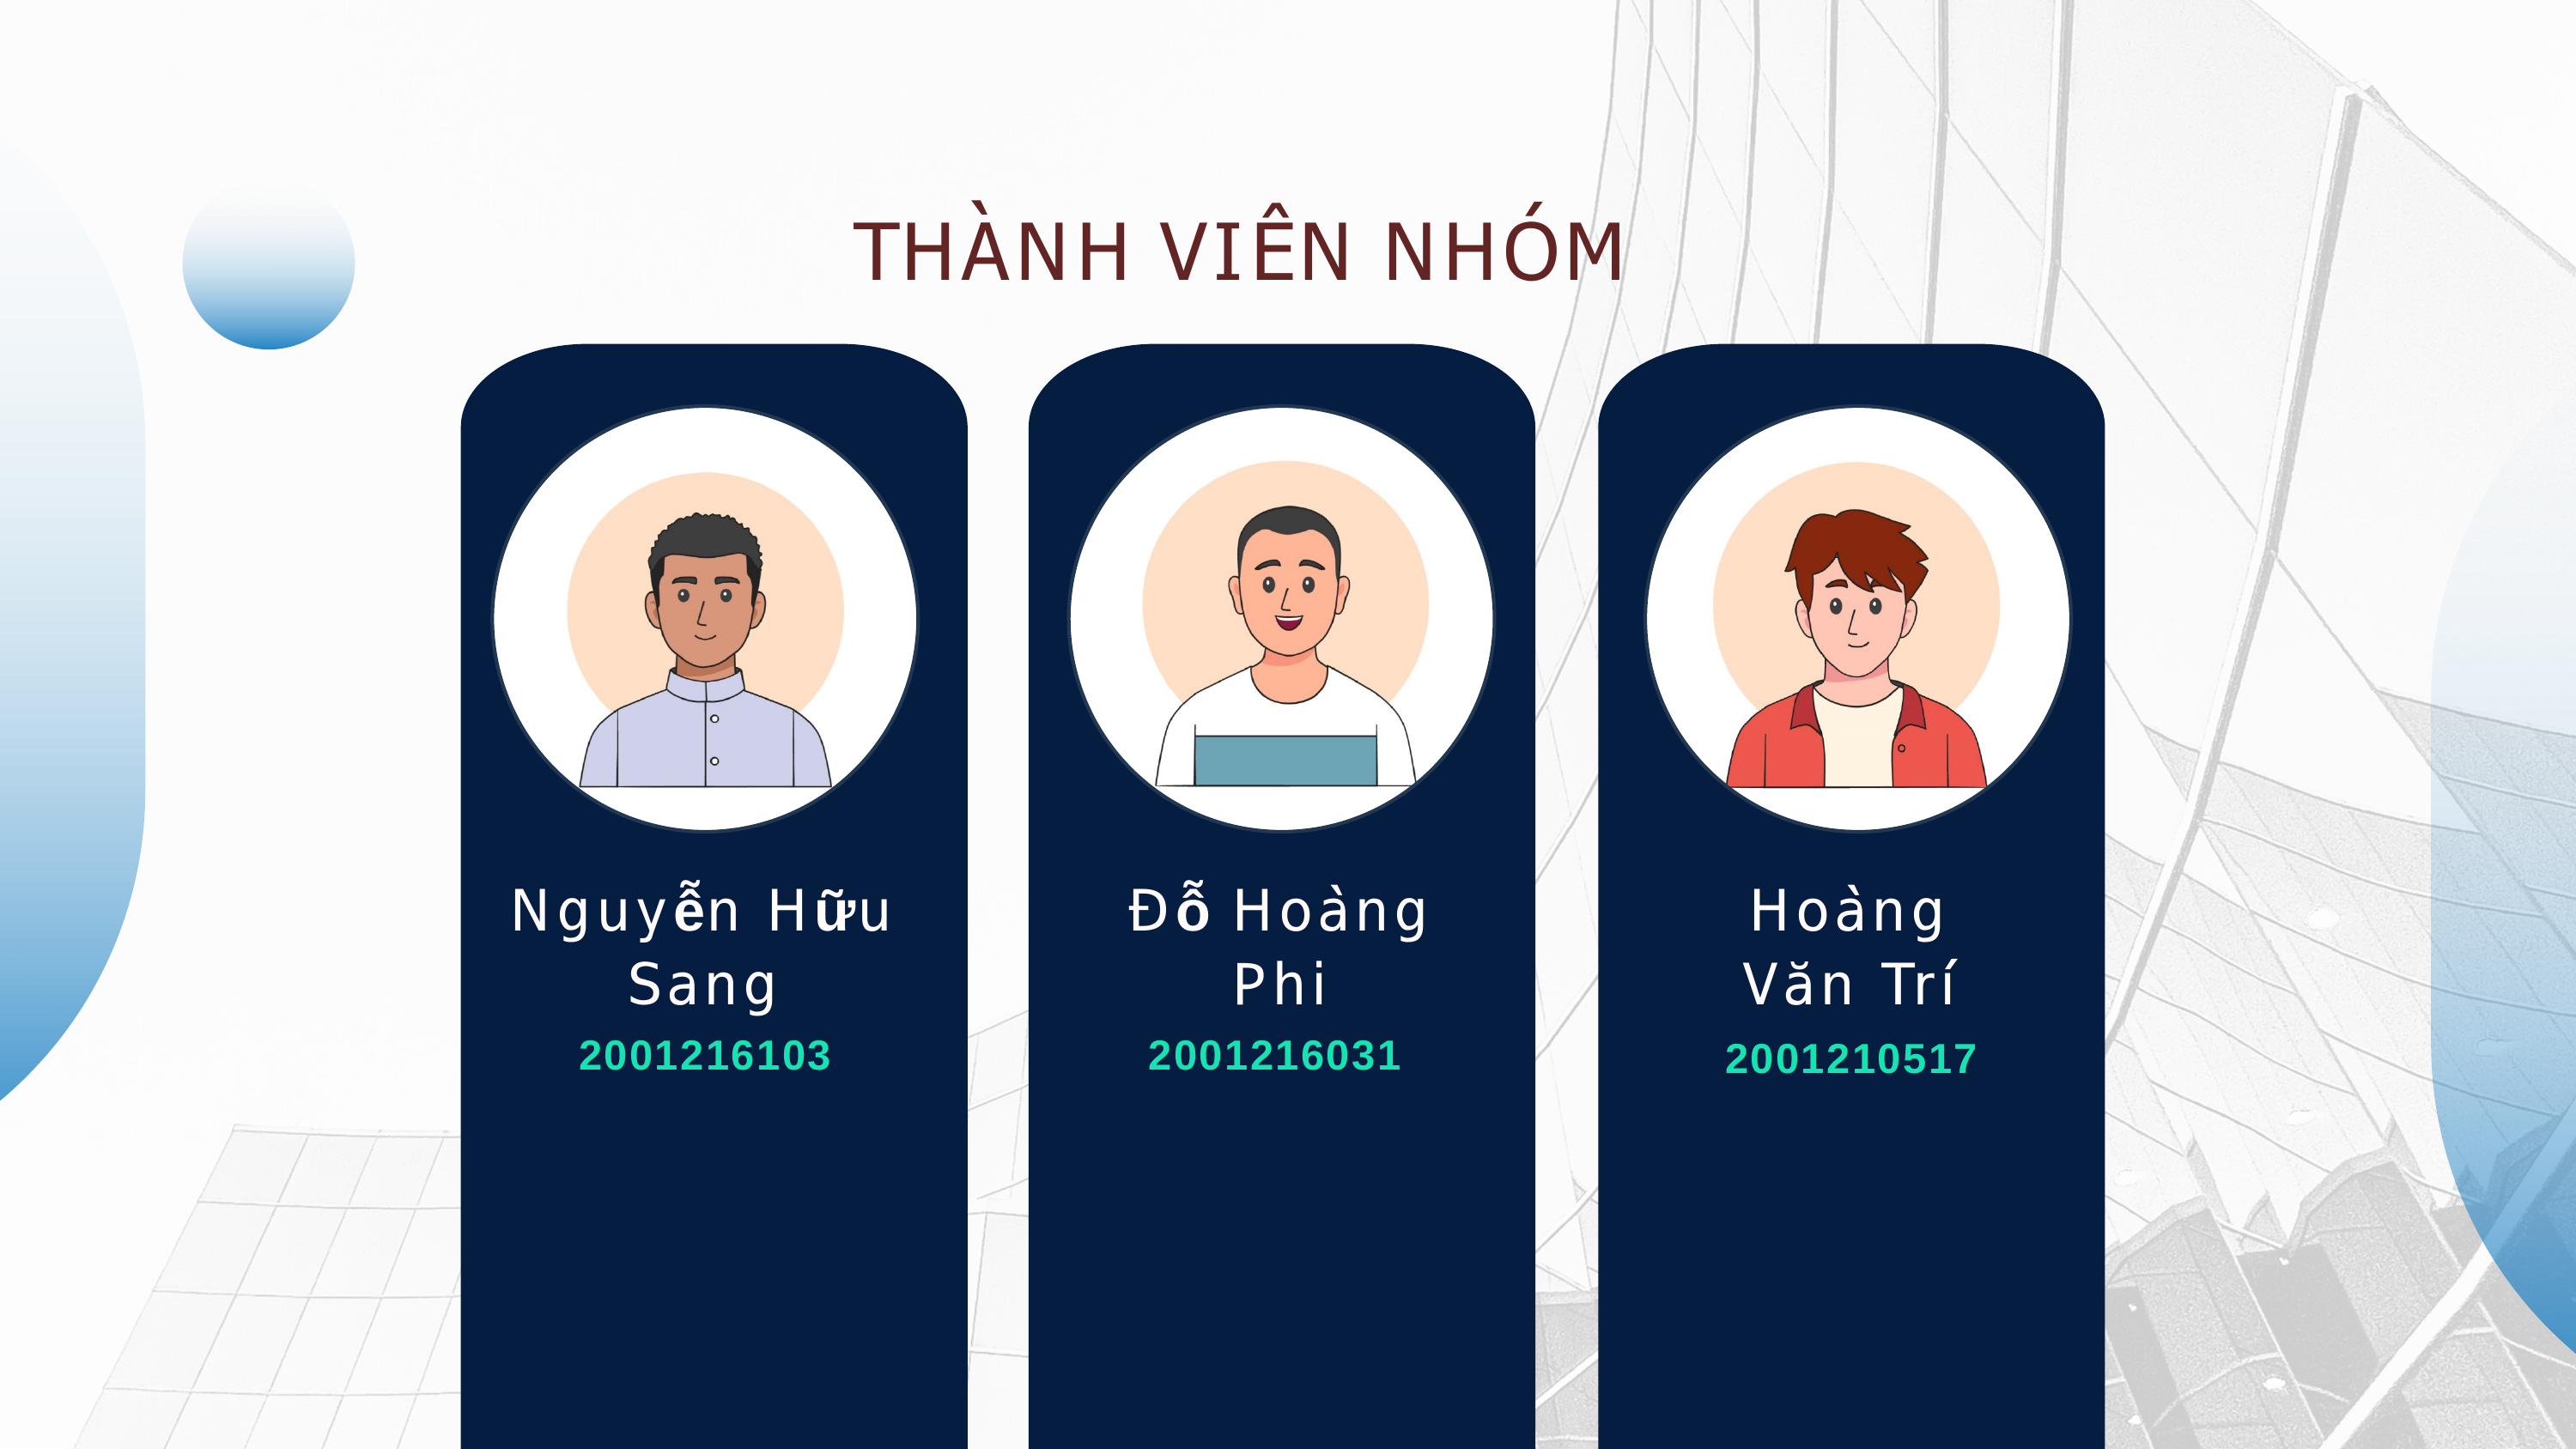

THÀNH VIÊN NHÓM

Nguyễn Hữu Sang
Đỗ Hoàng Phi
Hoàng Văn Trí
2001216103
2001216031
2001210517